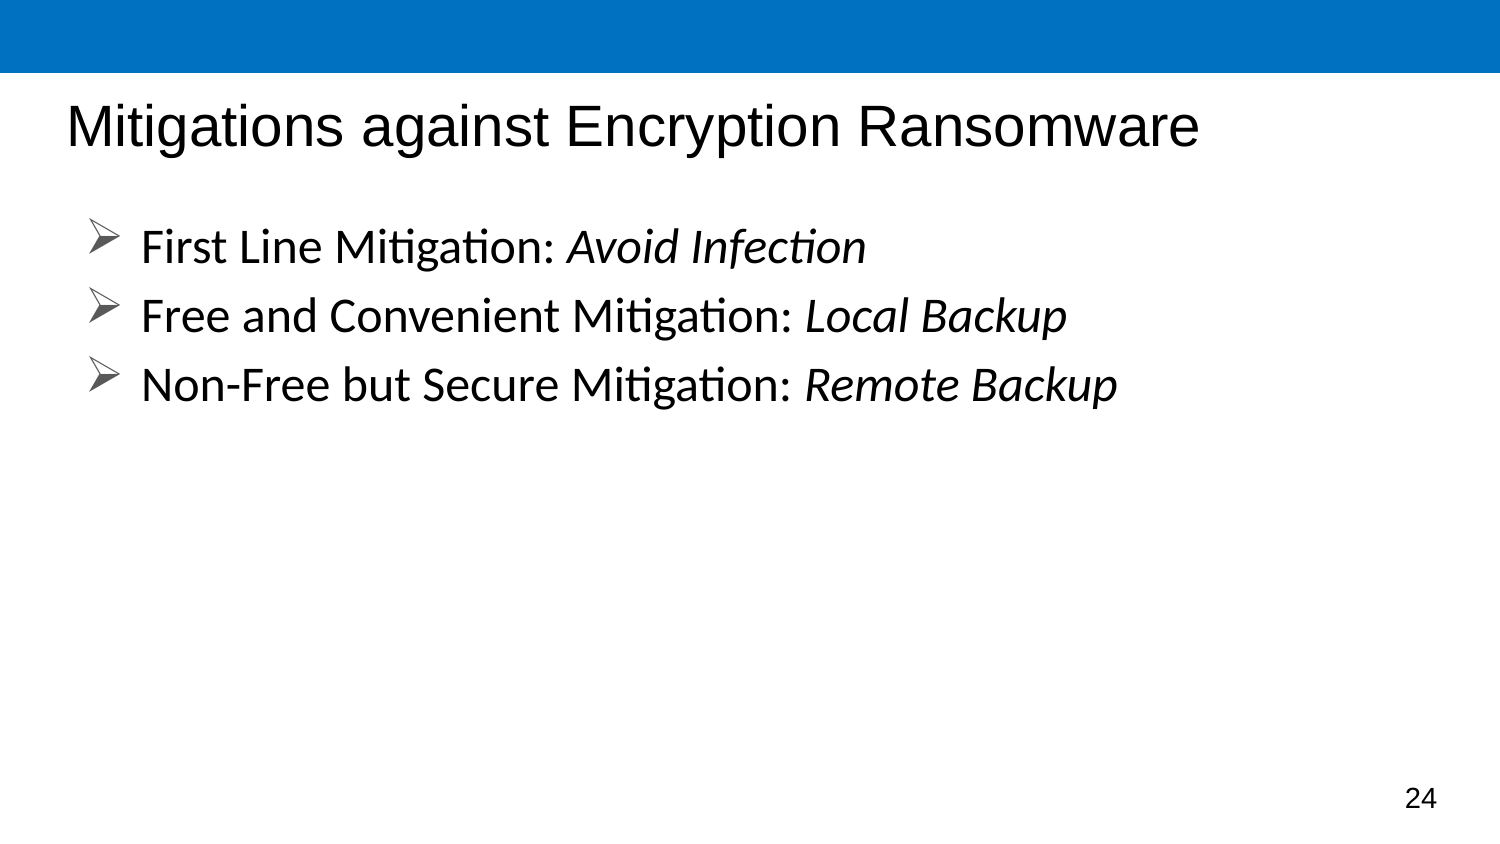

# Mitigations against Encryption Ransomware
First Line Mitigation: Avoid Infection
Free and Convenient Mitigation: Local Backup
Non-Free but Secure Mitigation: Remote Backup
24